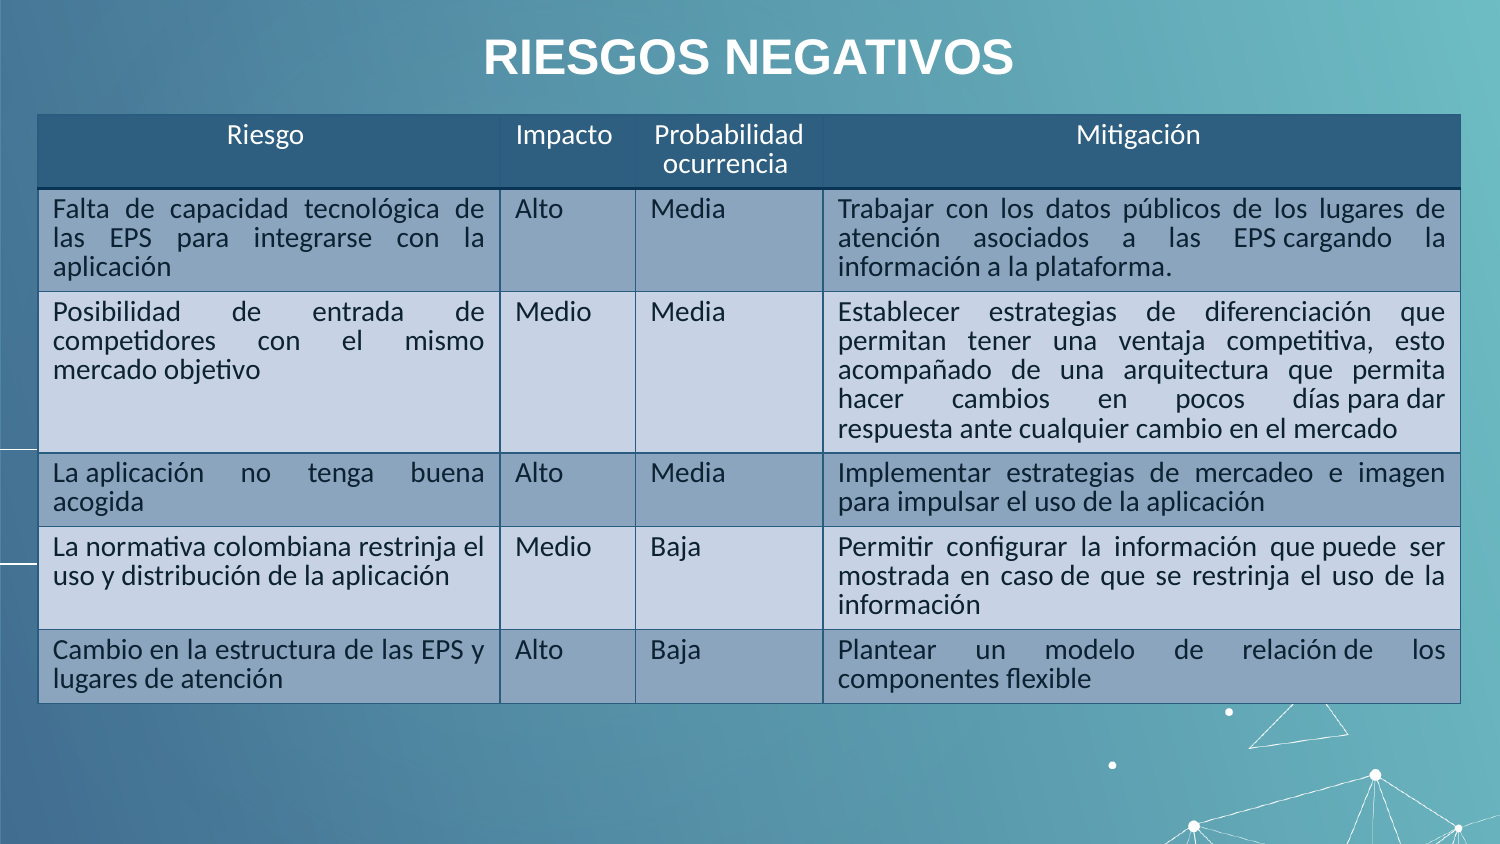

# RIESGOS NEGATIVOS
| Riesgo | Impacto | Probabilidad ocurrencia | Mitigación |
| --- | --- | --- | --- |
| Falta de capacidad tecnológica de las EPS para integrarse con la aplicación | Alto | Media | Trabajar con los datos públicos de los lugares de atención asociados a las EPS cargando la información a la plataforma. |
| Posibilidad de entrada de competidores con el mismo mercado objetivo | Medio | Media | Establecer estrategias de diferenciación que permitan tener una ventaja competitiva, esto acompañado de una arquitectura que permita hacer cambios en pocos días para dar respuesta ante cualquier cambio en el mercado |
| La aplicación no tenga buena acogida | Alto | Media | Implementar estrategias de mercadeo e imagen para impulsar el uso de la aplicación |
| La normativa colombiana restrinja el uso y distribución de la aplicación | Medio | Baja | Permitir configurar la información que puede ser mostrada en caso de que se restrinja el uso de la información |
| Cambio en la estructura de las EPS y lugares de atención | Alto | Baja | Plantear un modelo de relación de los componentes flexible |